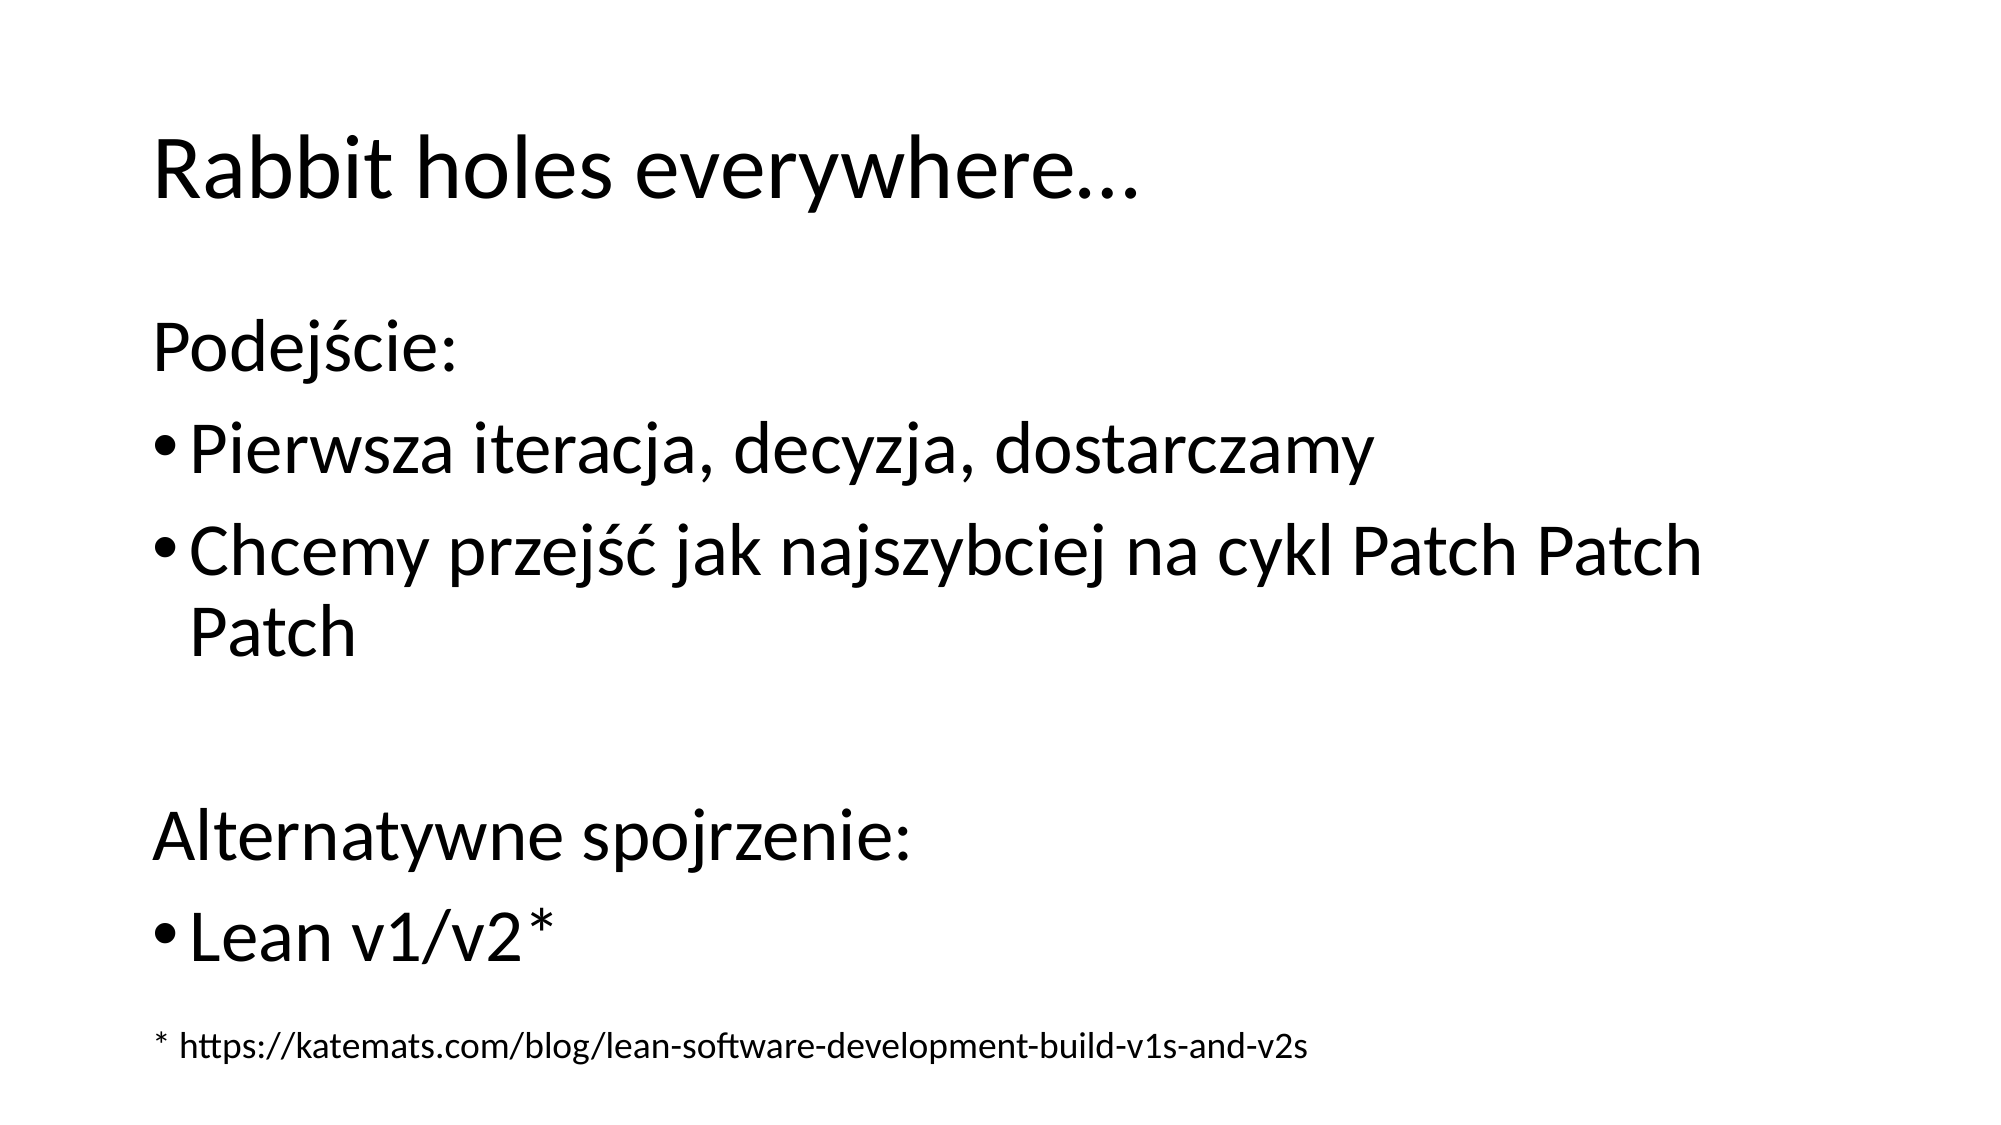

# Rabbit holes everywhere…
Podejście:
Pierwsza iteracja, decyzja, dostarczamy
Chcemy przejść jak najszybciej na cykl Patch Patch Patch

Alternatywne spojrzenie:
Lean v1/v2*
* https://katemats.com/blog/lean-software-development-build-v1s-and-v2s